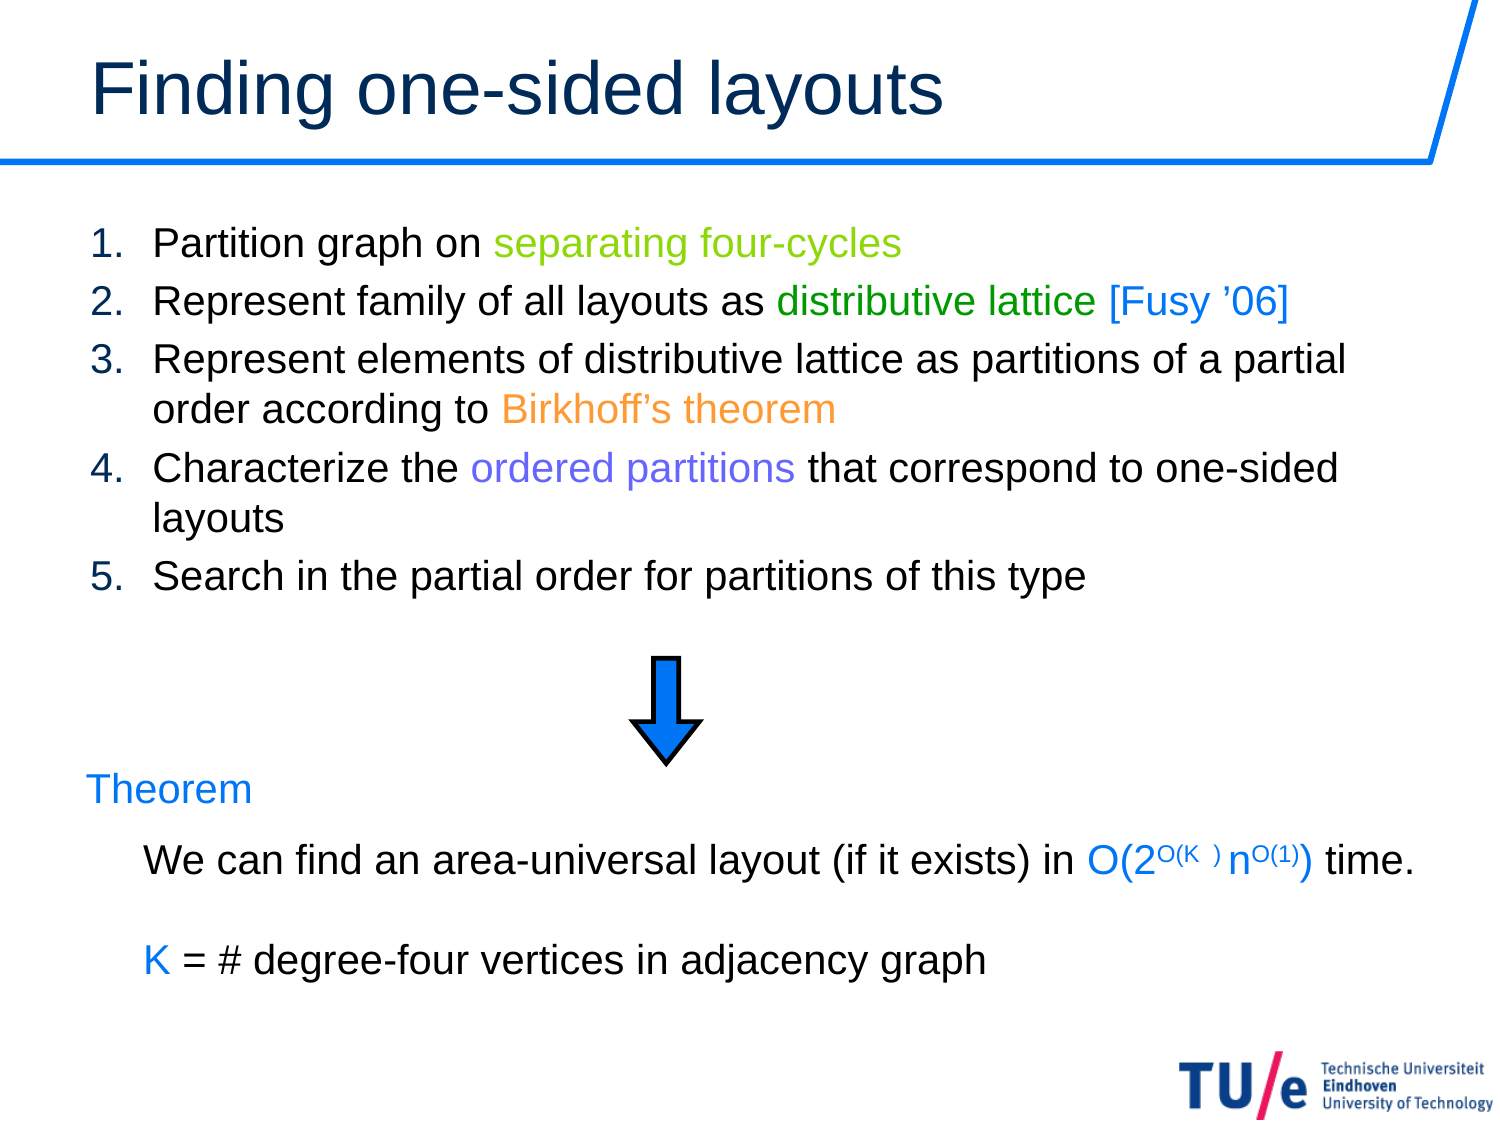

# Finding one-sided layouts
Partition graph on separating four-cycles
Represent family of all layouts as distributive lattice [Fusy ’06]
Represent elements of distributive lattice as partitions of a partial order according to Birkhoff’s theorem
Characterize the ordered partitions that correspond to one-sided layouts
Search in the partial order for partitions of this type

Theorem
     We can find an area-universal layout (if it exists) in O(2O(K  ) nO(1)) time.
     K = # degree-four vertices in adjacency graph